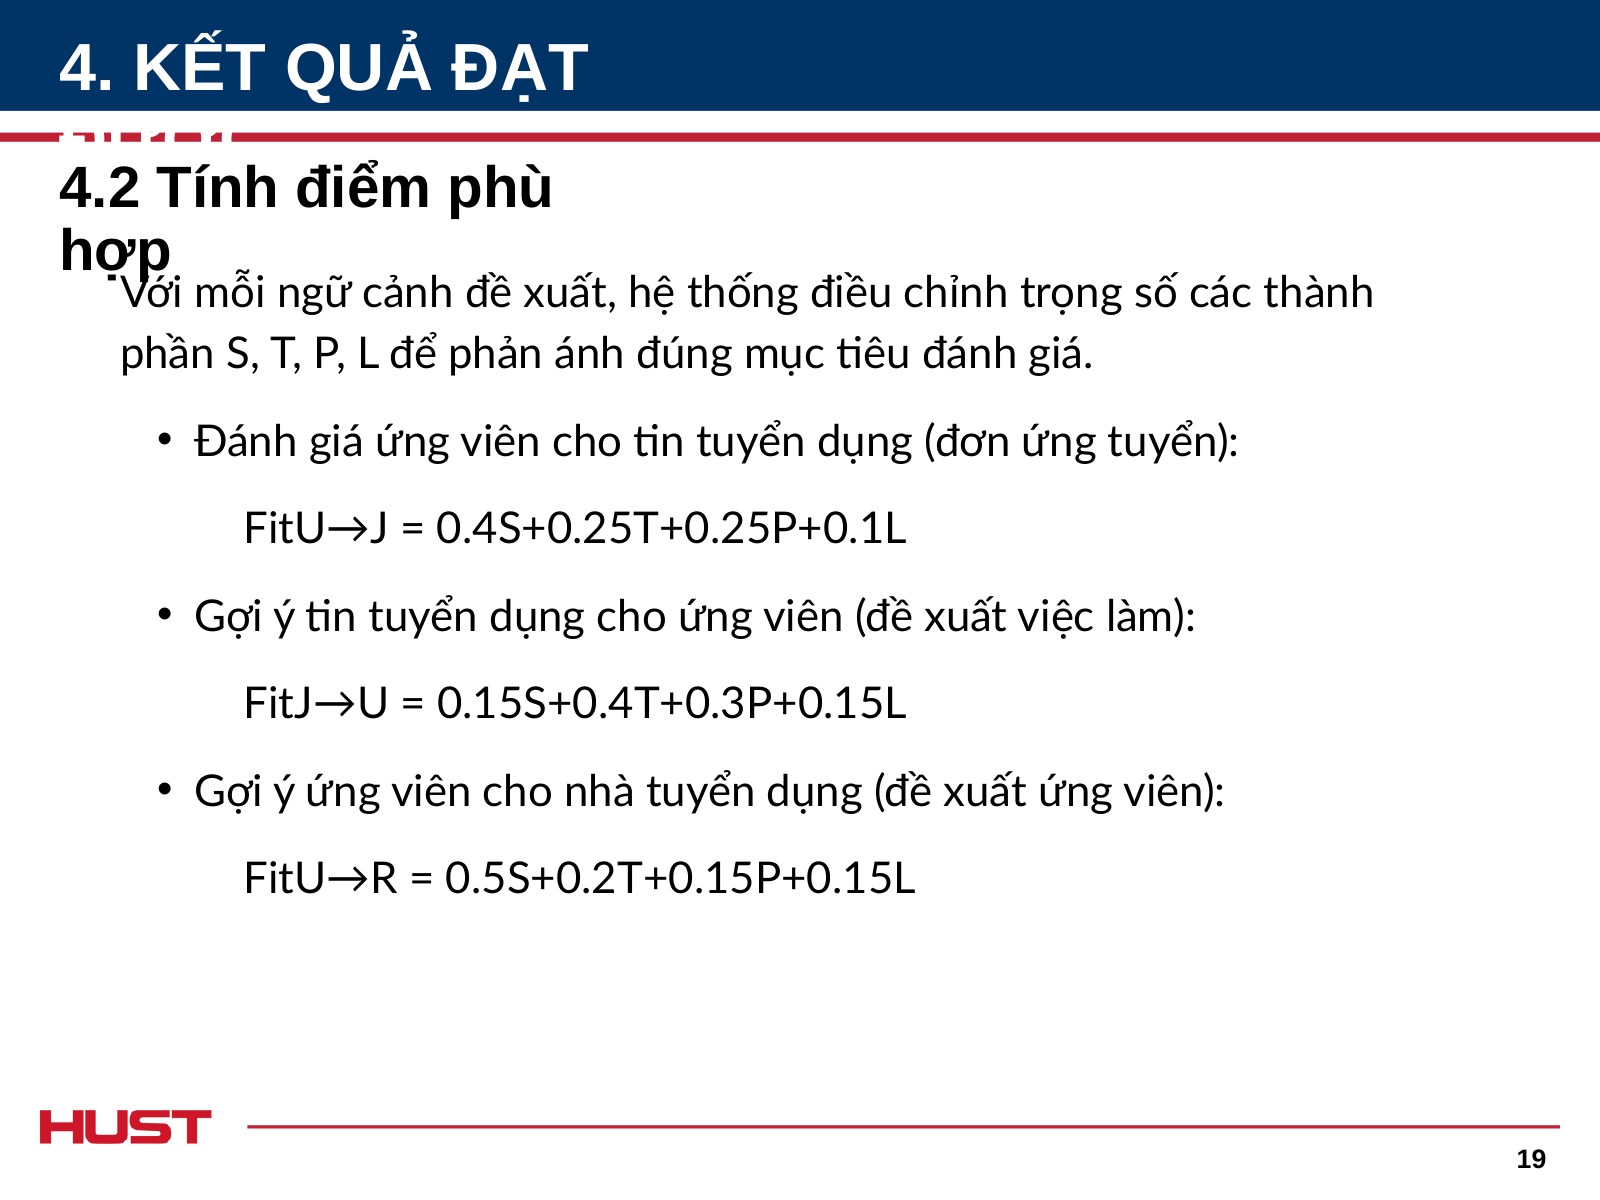

4. KẾT QUẢ ĐẠT ĐƯỢC
4.2 Tính điểm phù hợp
Với mỗi ngữ cảnh đề xuất, hệ thống điều chỉnh trọng số các thành phần S, T, P, L để phản ánh đúng mục tiêu đánh giá.
Đánh giá ứng viên cho tin tuyển dụng (đơn ứng tuyển):
           FitU→J = 0.4S+0.25T+0.25P+0.1L
Gợi ý tin tuyển dụng cho ứng viên (đề xuất việc làm):
           FitJ→U = 0.15S+0.4T+0.3P+0.15L
Gợi ý ứng viên cho nhà tuyển dụng (đề xuất ứng viên):
           FitU→R = 0.5S+0.2T+0.15P+0.15L

19